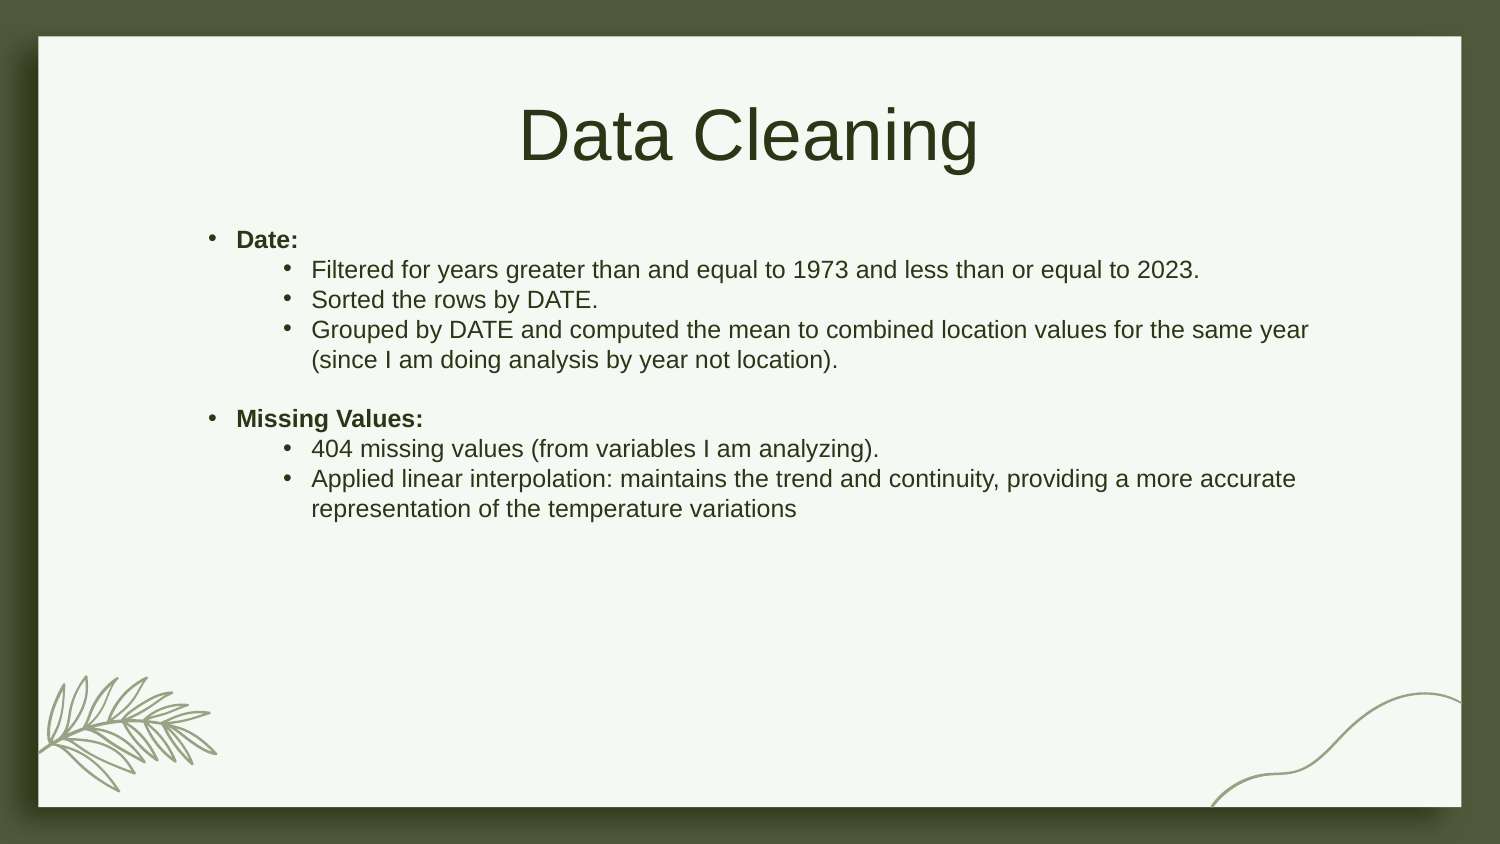

# Data Cleaning
Date:
Filtered for years greater than and equal to 1973 and less than or equal to 2023.
Sorted the rows by DATE.
Grouped by DATE and computed the mean to combined location values for the same year (since I am doing analysis by year not location).

Missing Values:
404 missing values (from variables I am analyzing).
Applied linear interpolation: maintains the trend and continuity, providing a more accurate representation of the temperature variations